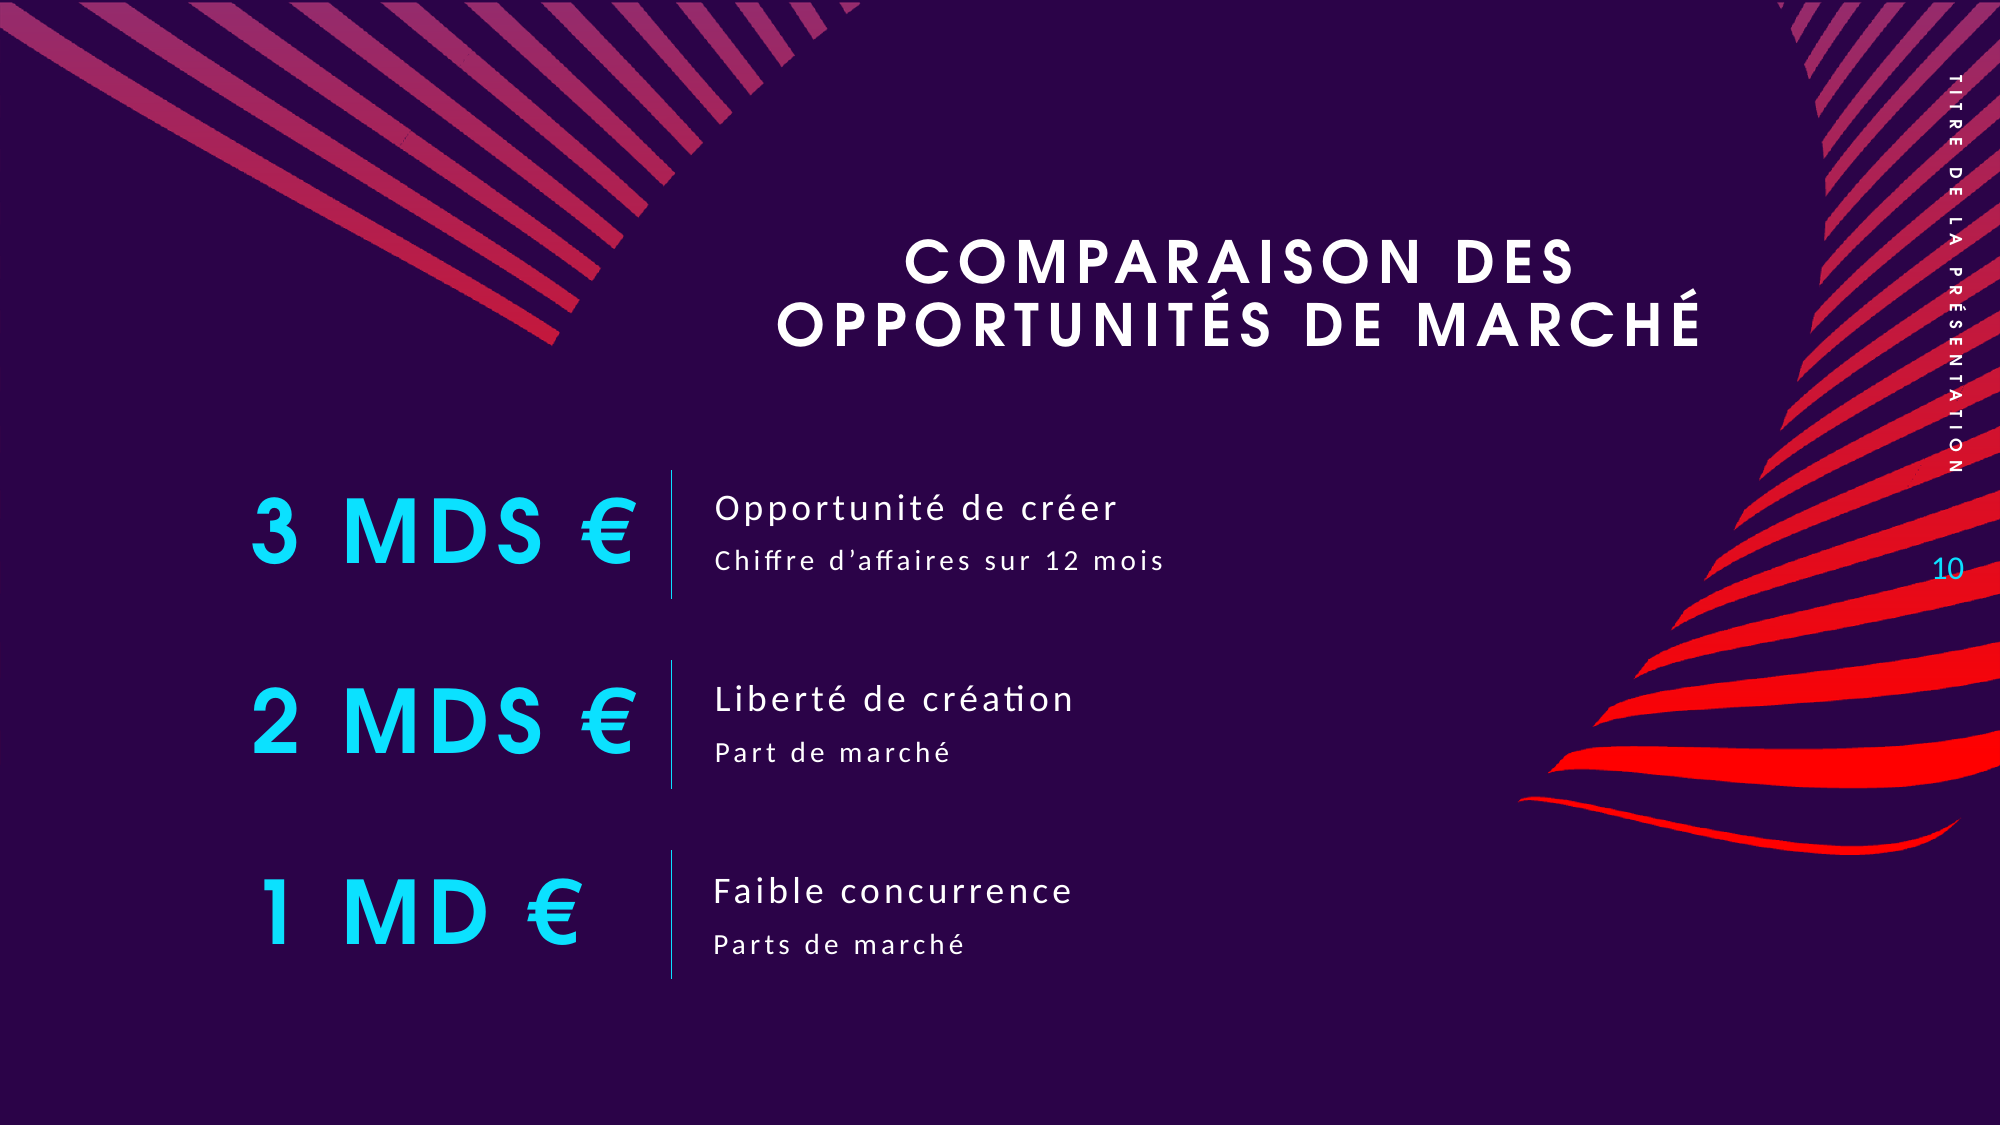

# Comparaison des opportunités de marché
TITRE DE LA PRÉSENTATION
3 Mds €
Opportunité de créer
10
Chiffre d’affaires sur 12 mois
2 Mds €
Liberté de création
Part de marché
1 Md €
Faible concurrence
Parts de marché